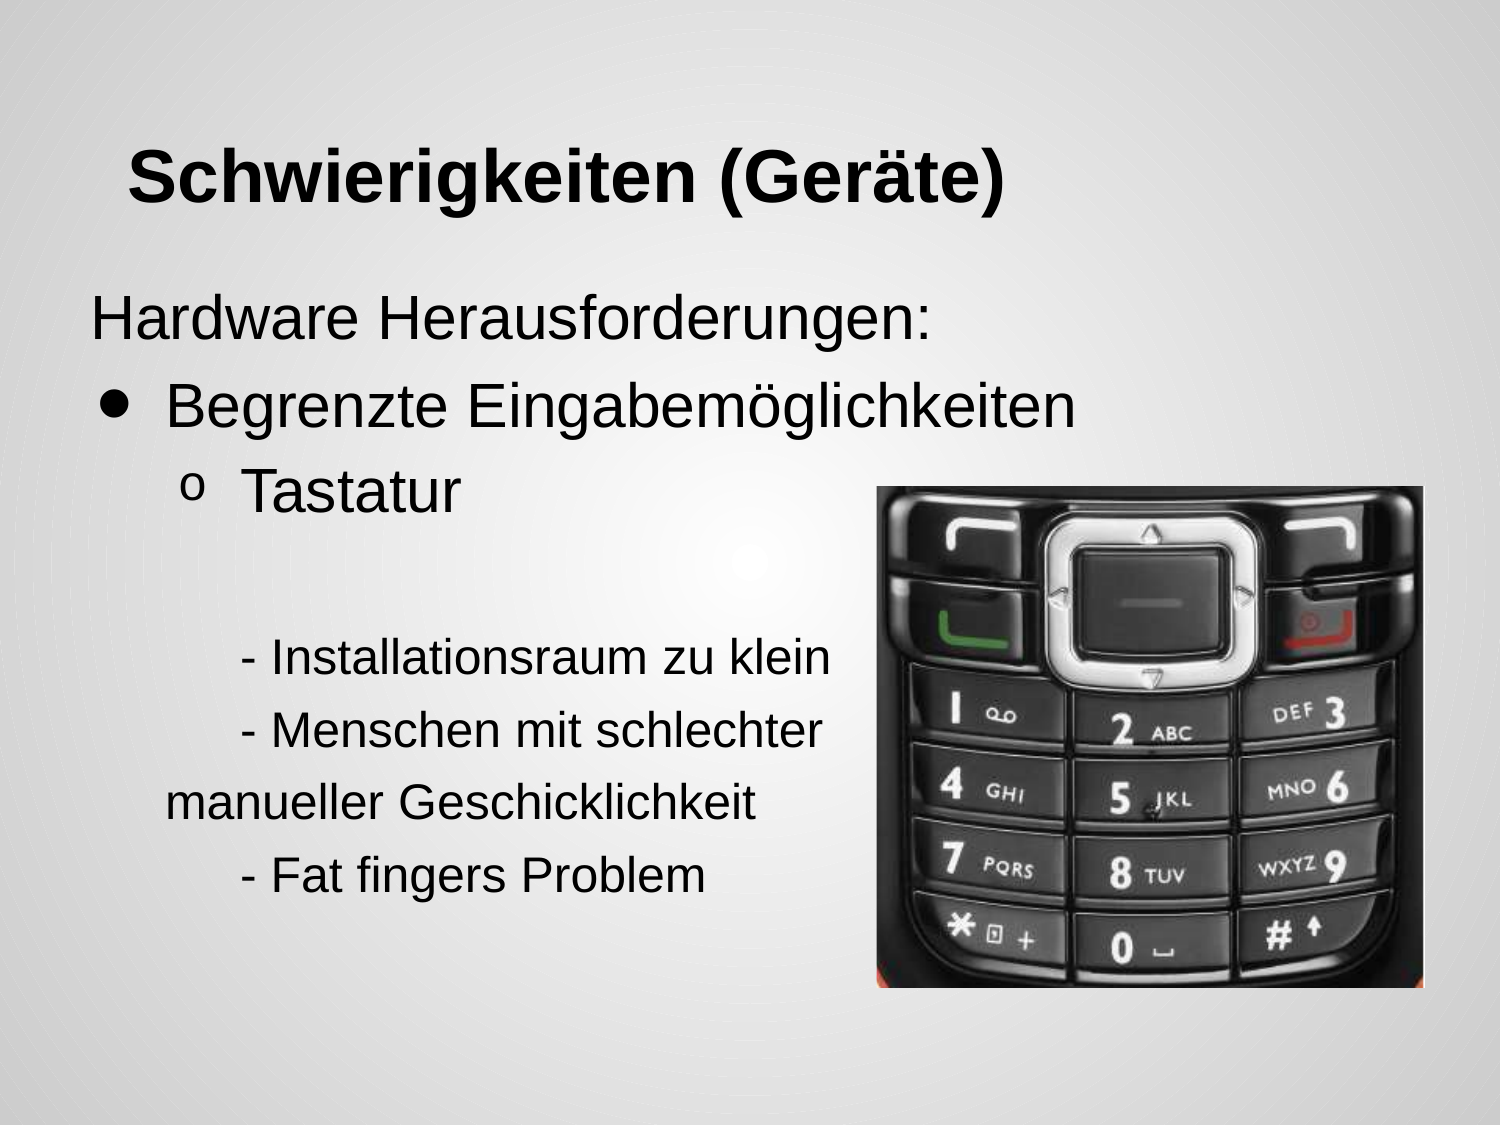

# Schwierigkeiten (Geräte)
Hardware Herausforderungen:
Begrenzte Eingabemöglichkeiten
Tastatur

	- Installationsraum zu klein
	- Menschen mit schlechter
manueller Geschicklichkeit
	- Fat fingers Problem